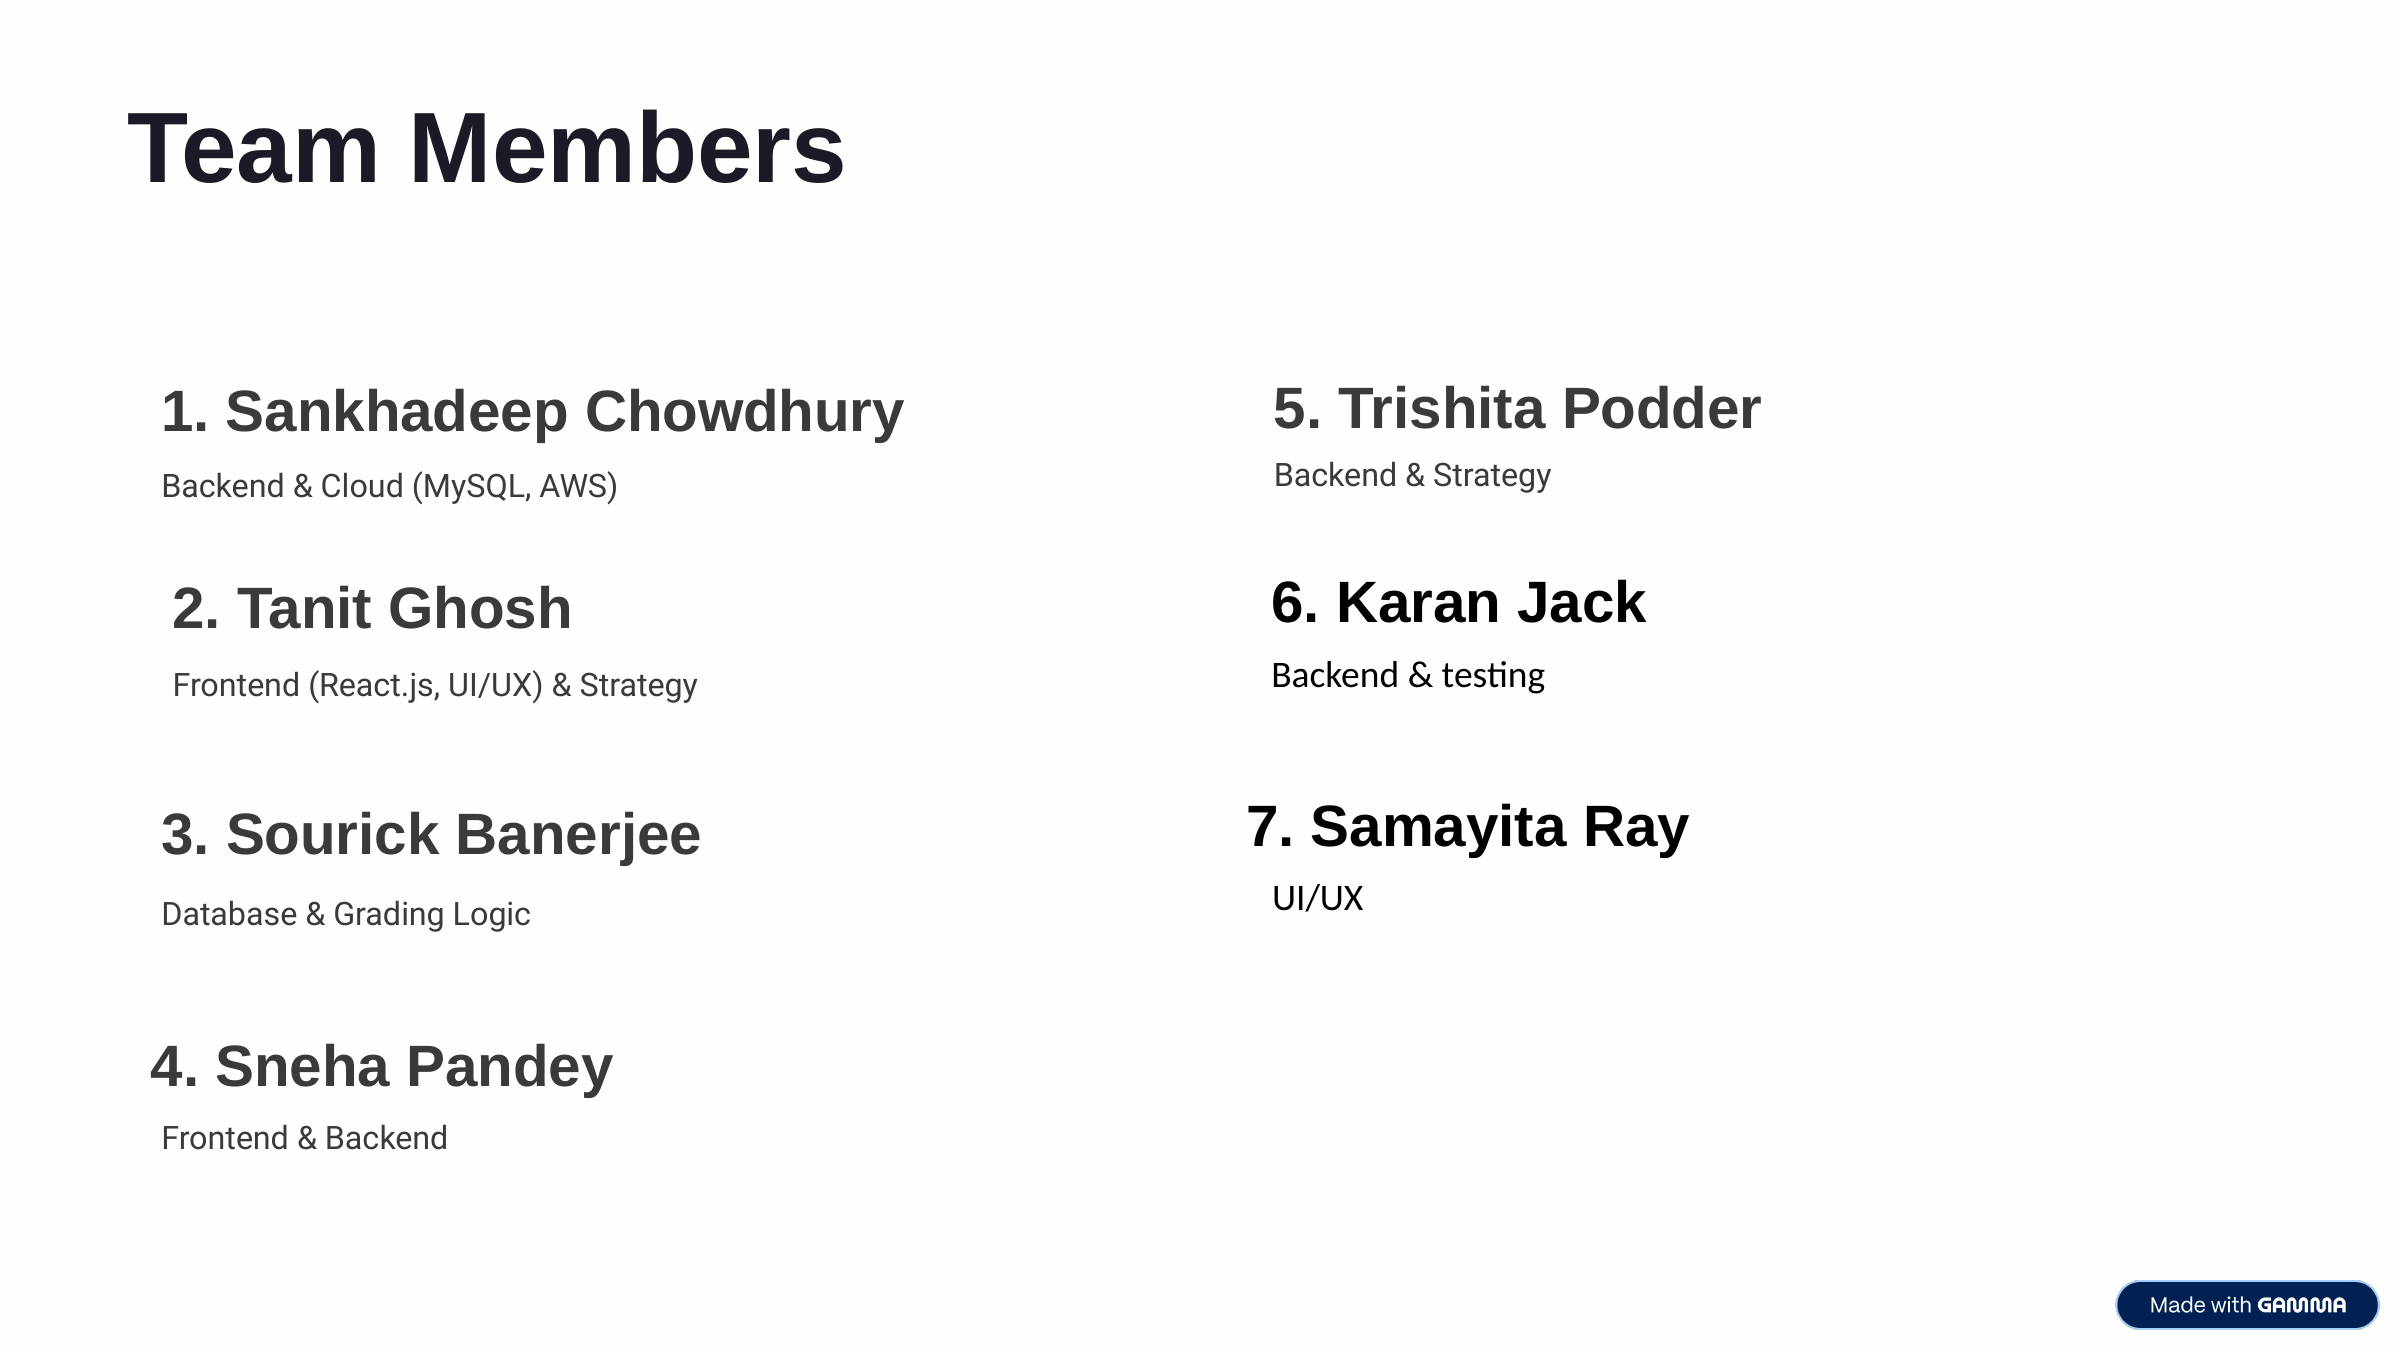

Team Members
5. Trishita Podder
1. Sankhadeep Chowdhury
Backend & Strategy
Backend & Cloud (MySQL, AWS)
6. Karan Jack
2. Tanit Ghosh
Backend & testing
Frontend (React.js, UI/UX) & Strategy
7. Samayita Ray
3. Sourick Banerjee
UI/UX
Database & Grading Logic
4. Sneha Pandey
Frontend & Backend